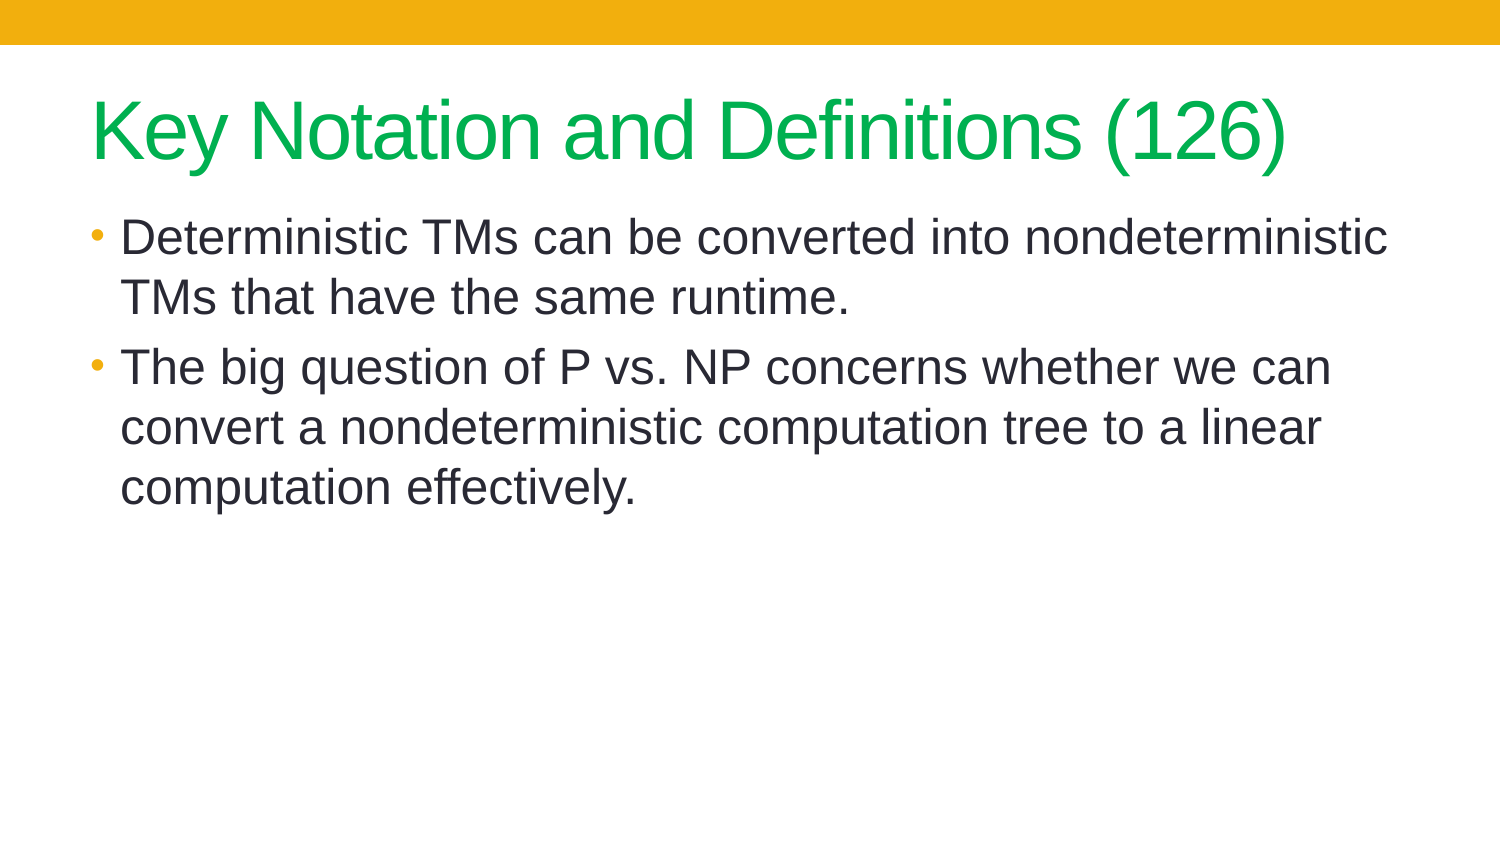

# Key Notation and Definitions (126)
Deterministic TMs can be converted into nondeterministic TMs that have the same runtime.
The big question of P vs. NP concerns whether we can convert a nondeterministic computation tree to a linear computation effectively.